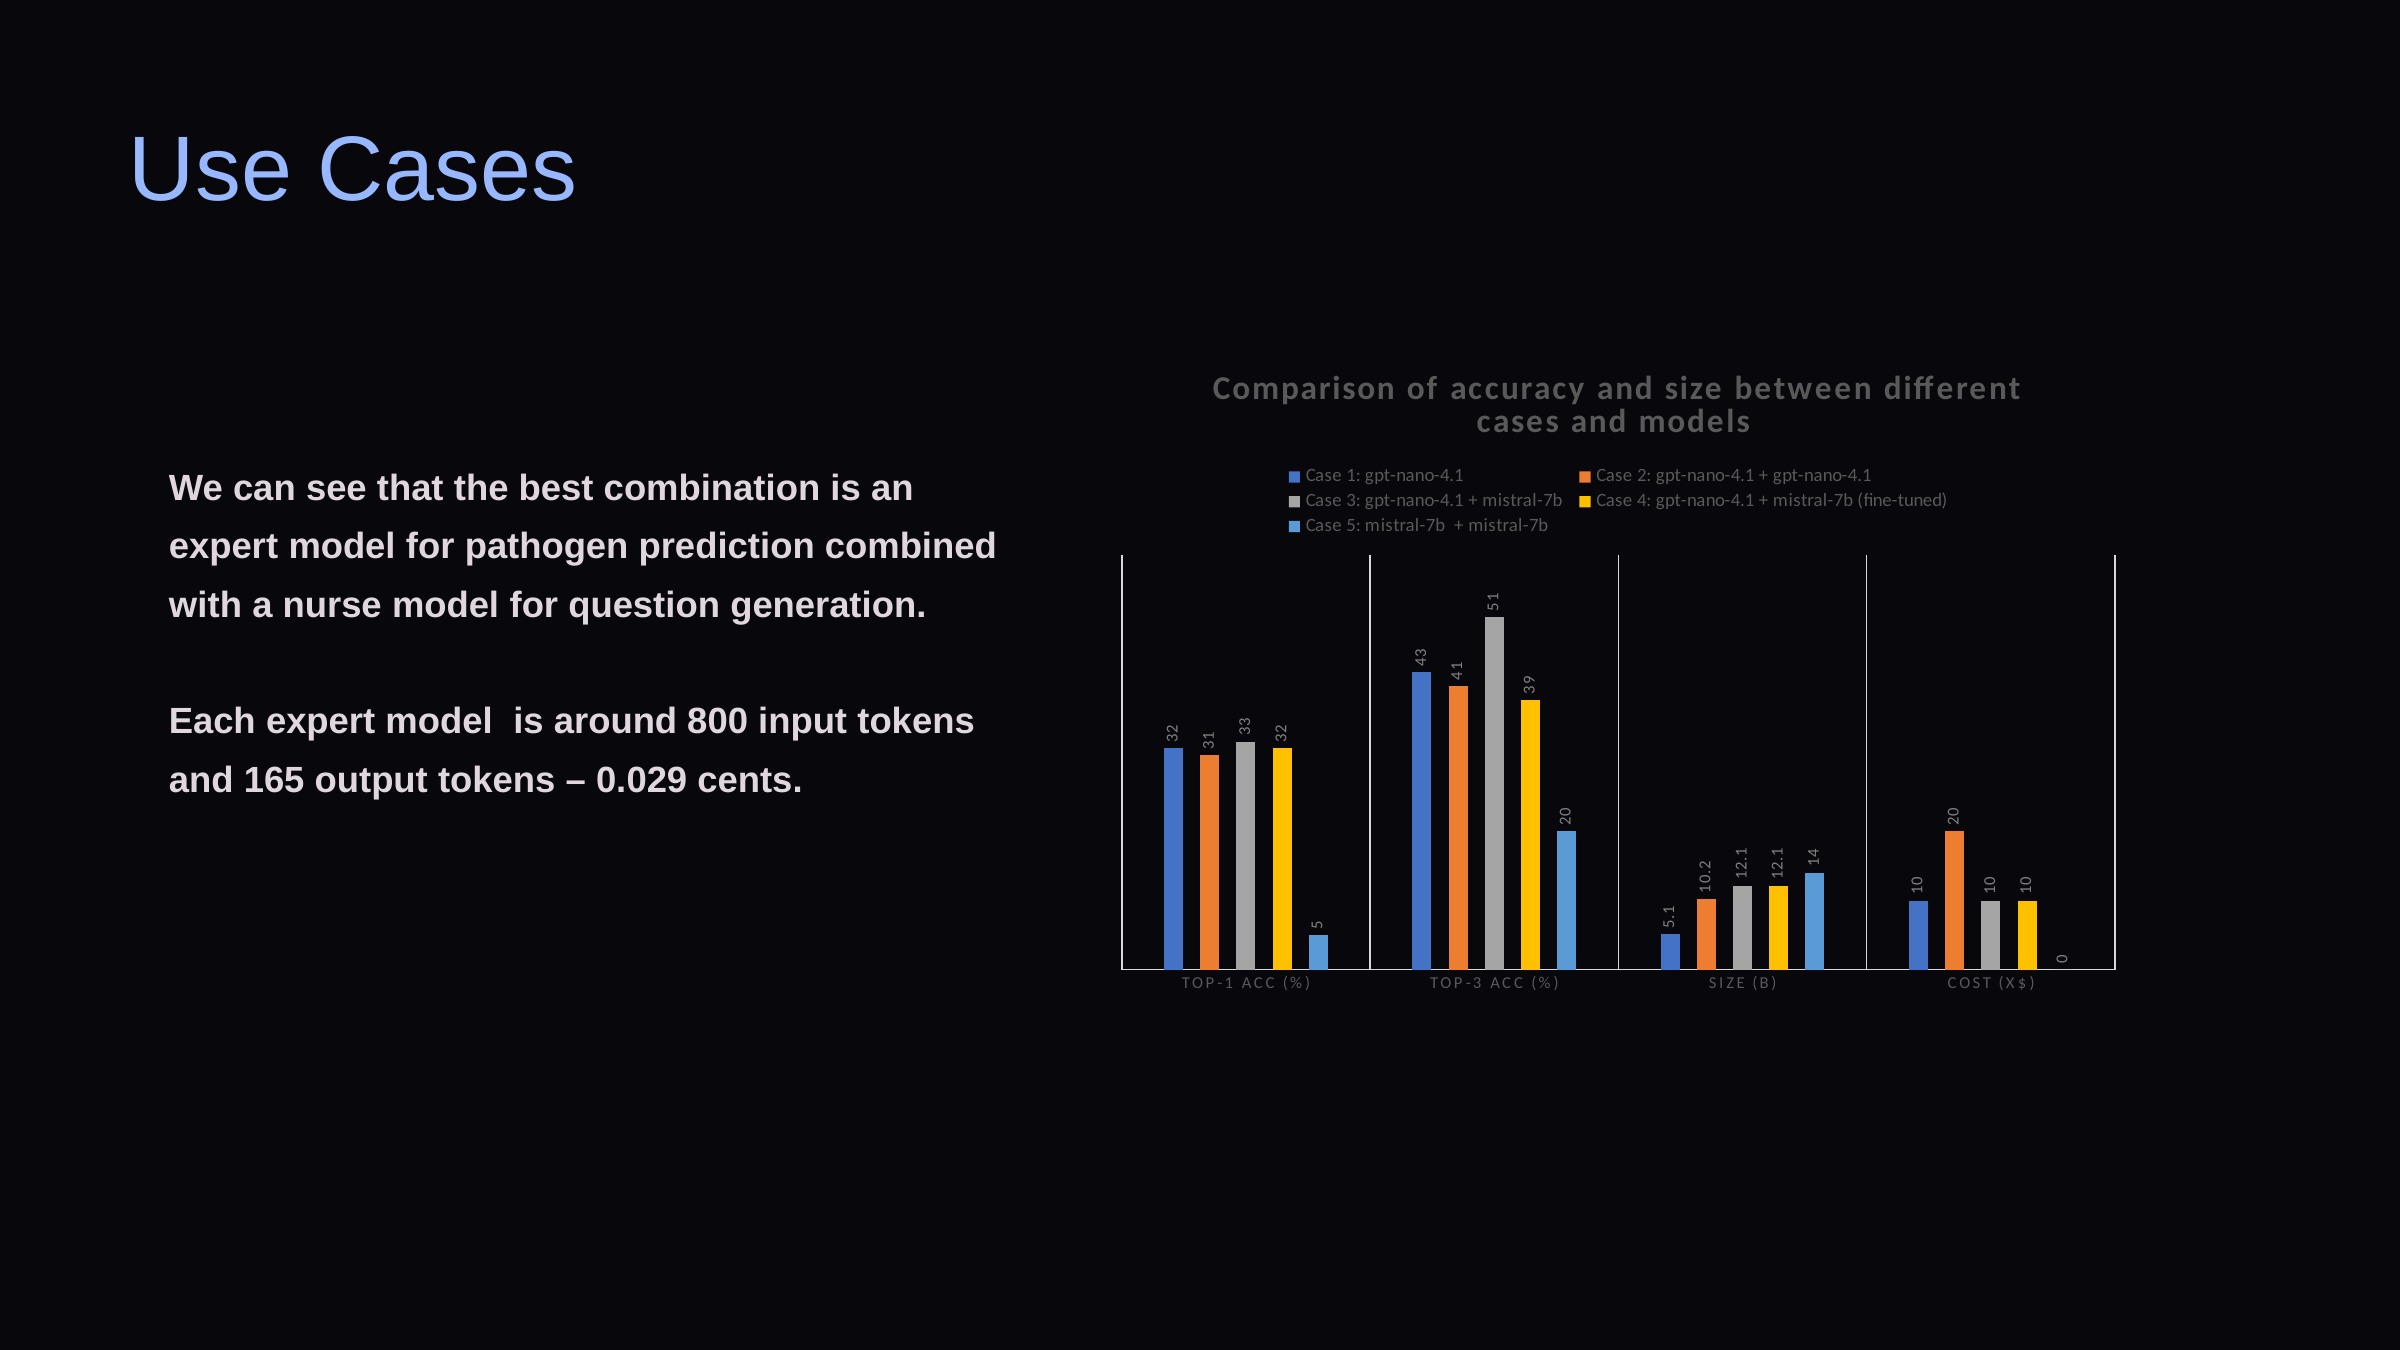

Use Cases

We can see that the best combination is an expert model for pathogen prediction combined with a nurse model for question generation.

Each expert model  is around 800 input tokens and 165 output tokens – 0.029 cents.

### Chart: Comparison of accuracy and size between different cases and models

| Category | Case 1: gpt-nano-4.1 | Case 2: gpt-nano-4.1 + gpt-nano-4.1 | Case 3: gpt-nano-4.1 + mistral-7b  | Case 4: gpt-nano-4.1 + mistral-7b (fine-tuned) | Case 5: mistral-7b  + mistral-7b  |
|---|---|---|---|---|---|
| TOP-1 ACC (%) | 32.0 | 31.0 | 33.0 | 32.0 | 5.0 |
| TOP-3 ACC (%) | 43.0 | 41.0 | 51.0 | 39.0 | 20.0 |
| SIZE (B) | 5.1 | 10.2 | 12.1 | 12.1 | 14.0 |
| COST (X$) | 10.0 | 20.0 | 10.0 | 10.0 | 0.0 |